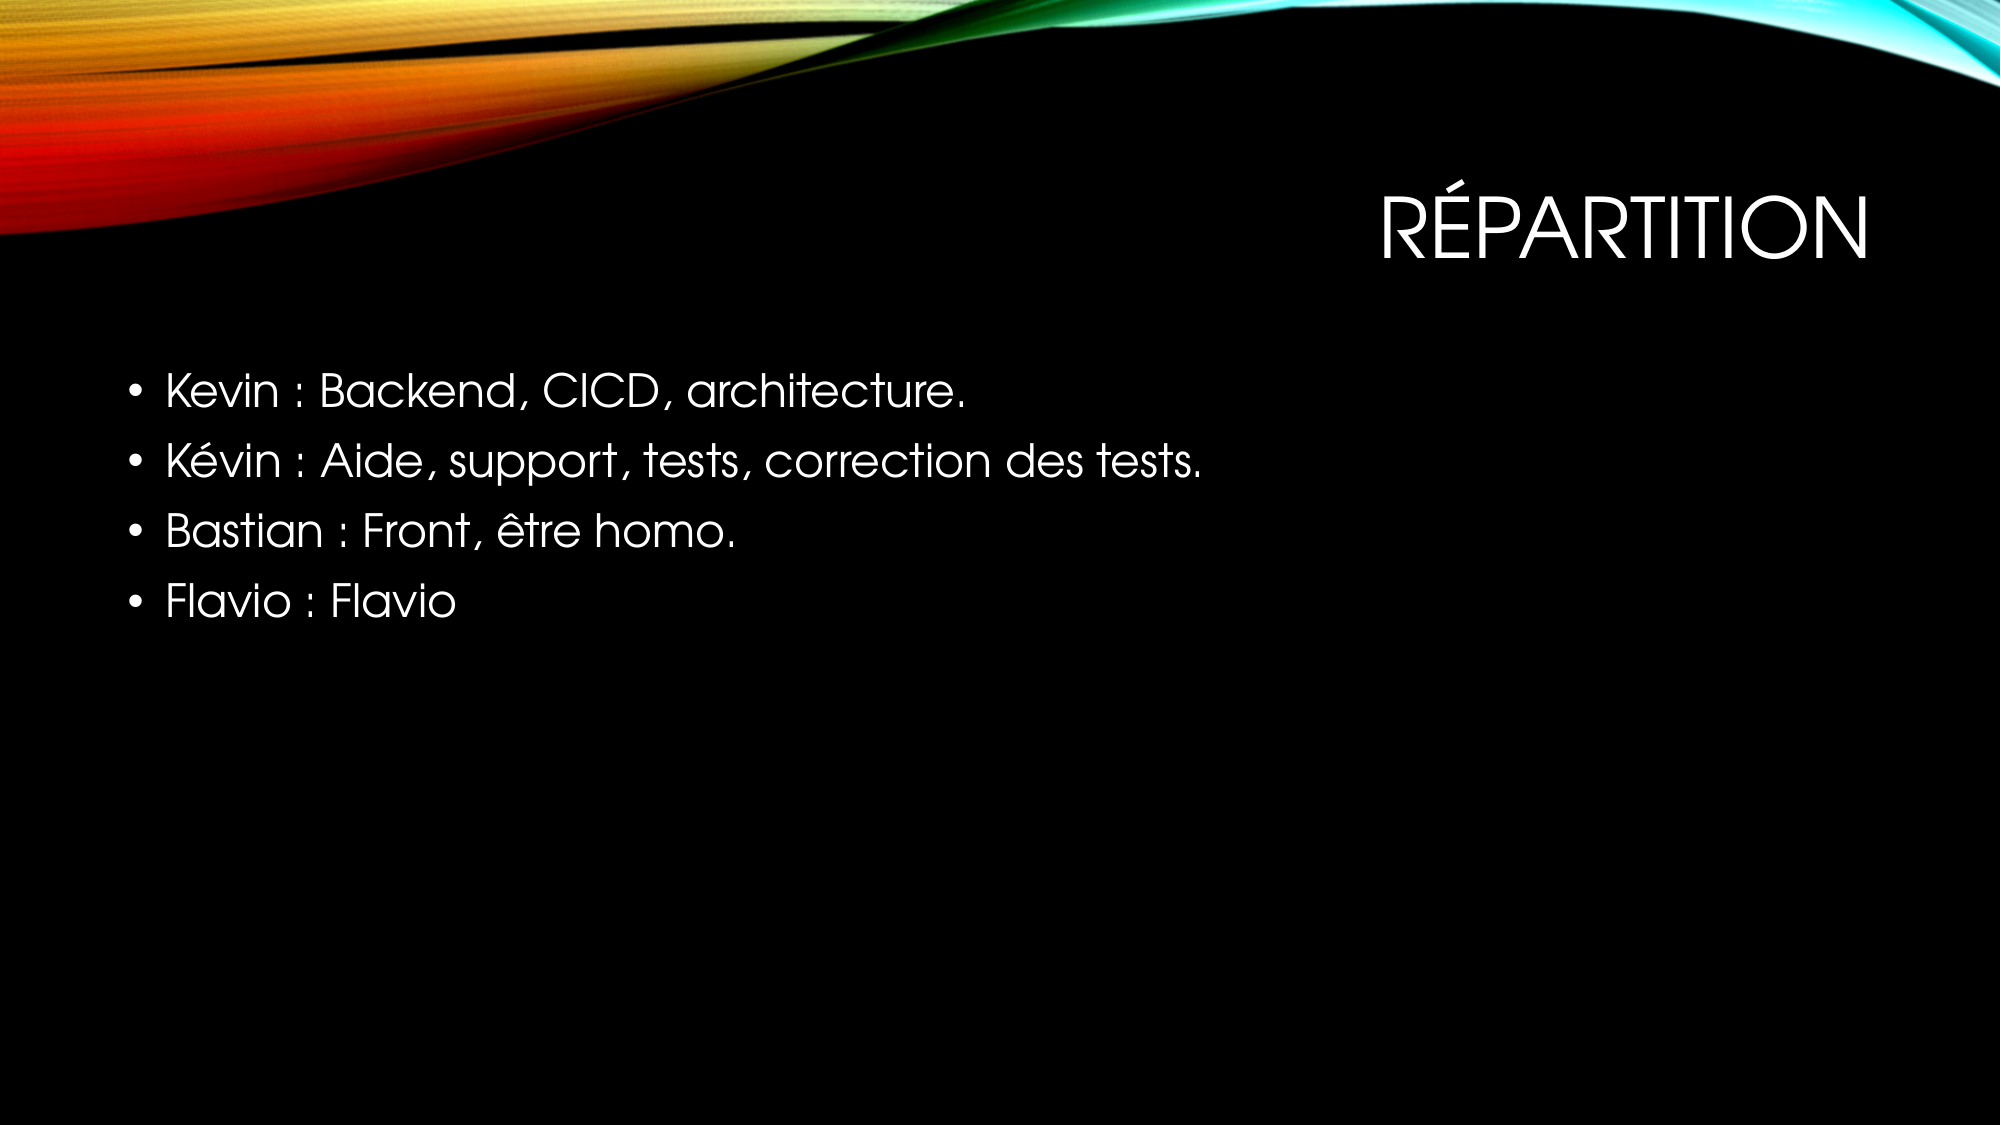

# Répartition
Kevin : Backend, CICD, architecture.
Kévin : Aide, support, tests, correction des tests.
Bastian : Front, être homo.
Flavio : Flavio